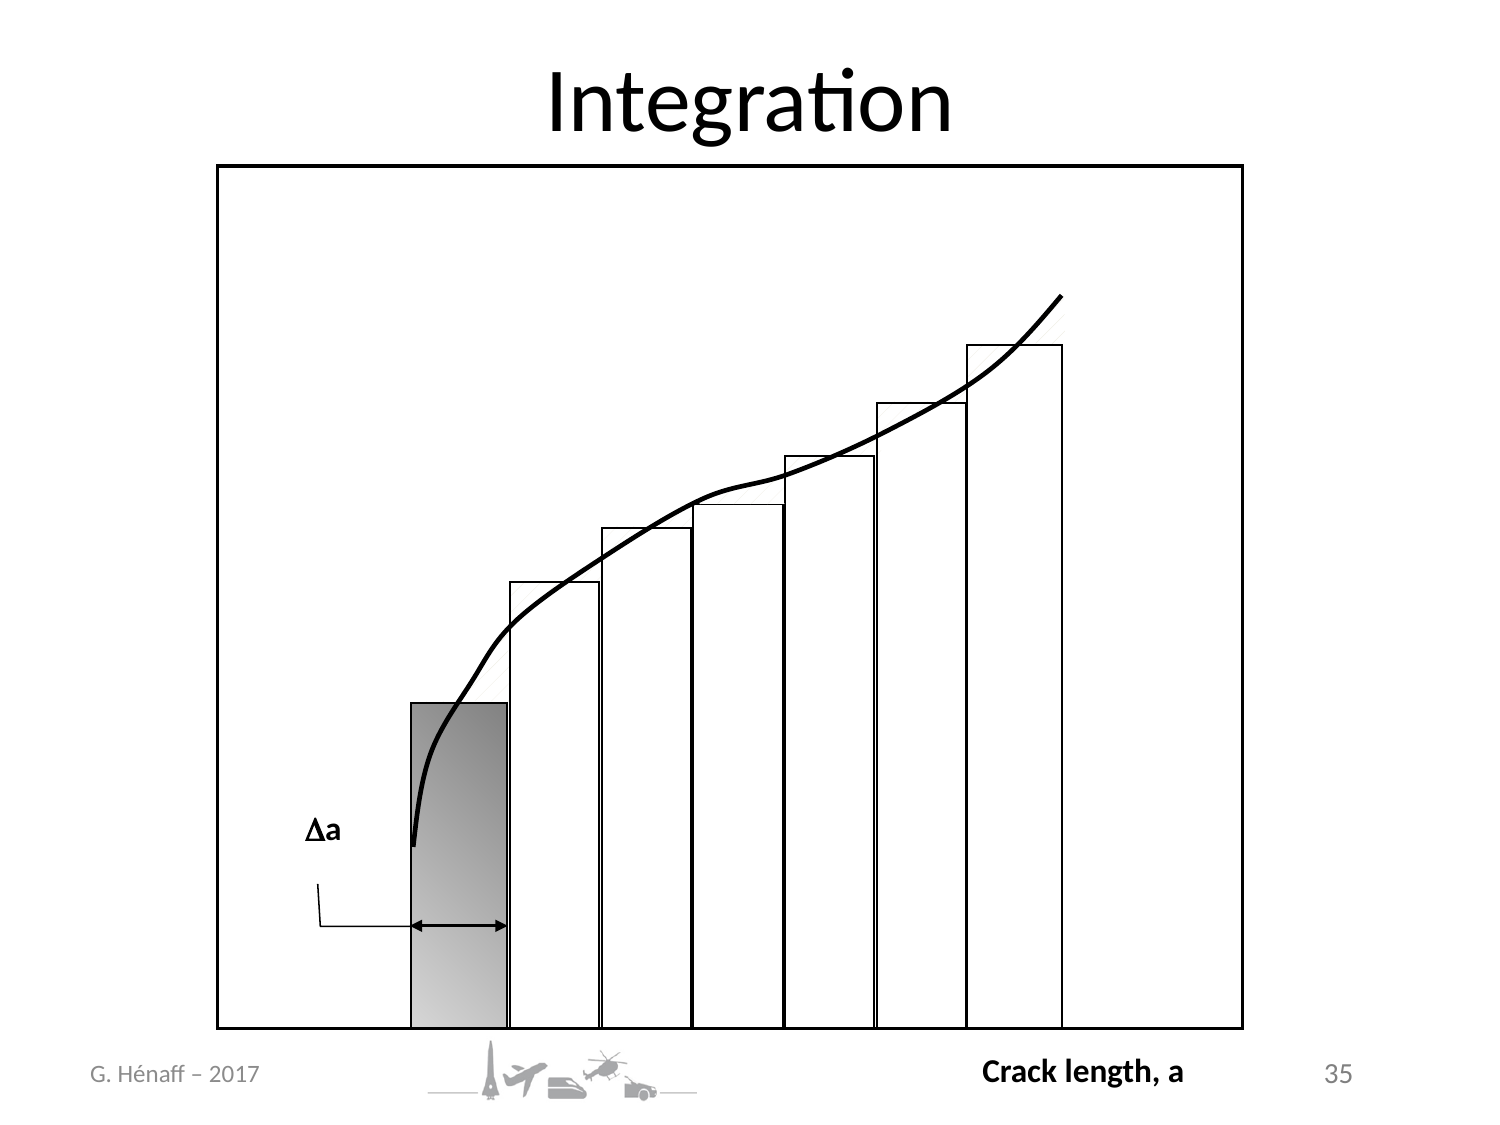

# Integration

Δa

Crack length, a
G. Hénaff – 2017